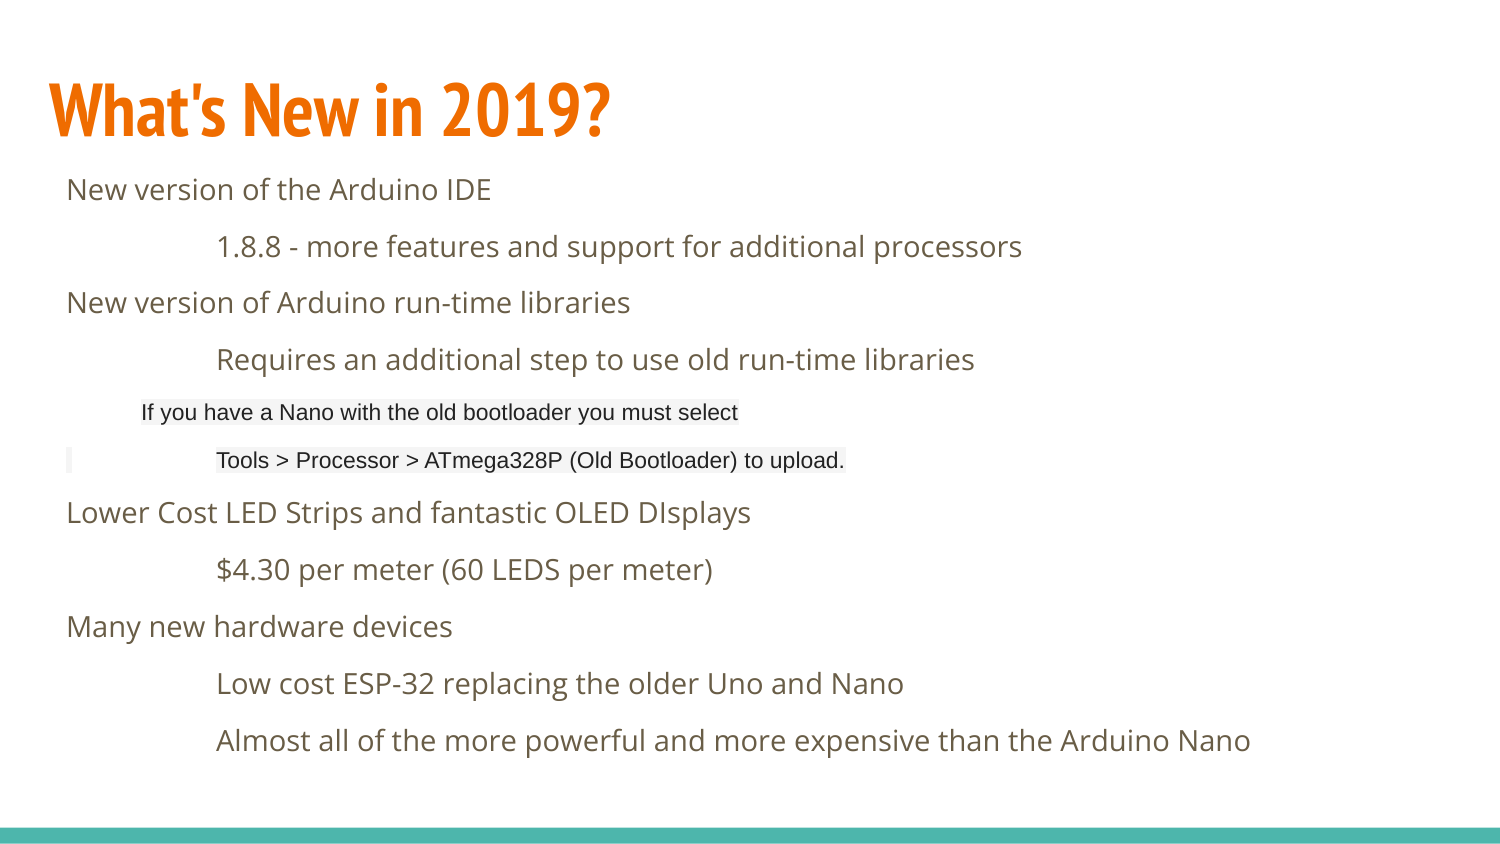

# What's New in 2019?
New version of the Arduino IDE
	1.8.8 - more features and support for additional processors
New version of Arduino run-time libraries
	Requires an additional step to use old run-time libraries
If you have a Nano with the old bootloader you must select
 	Tools > Processor > ATmega328P (Old Bootloader) to upload.
Lower Cost LED Strips and fantastic OLED DIsplays
	$4.30 per meter (60 LEDS per meter)
Many new hardware devices
	Low cost ESP-32 replacing the older Uno and Nano
	Almost all of the more powerful and more expensive than the Arduino Nano